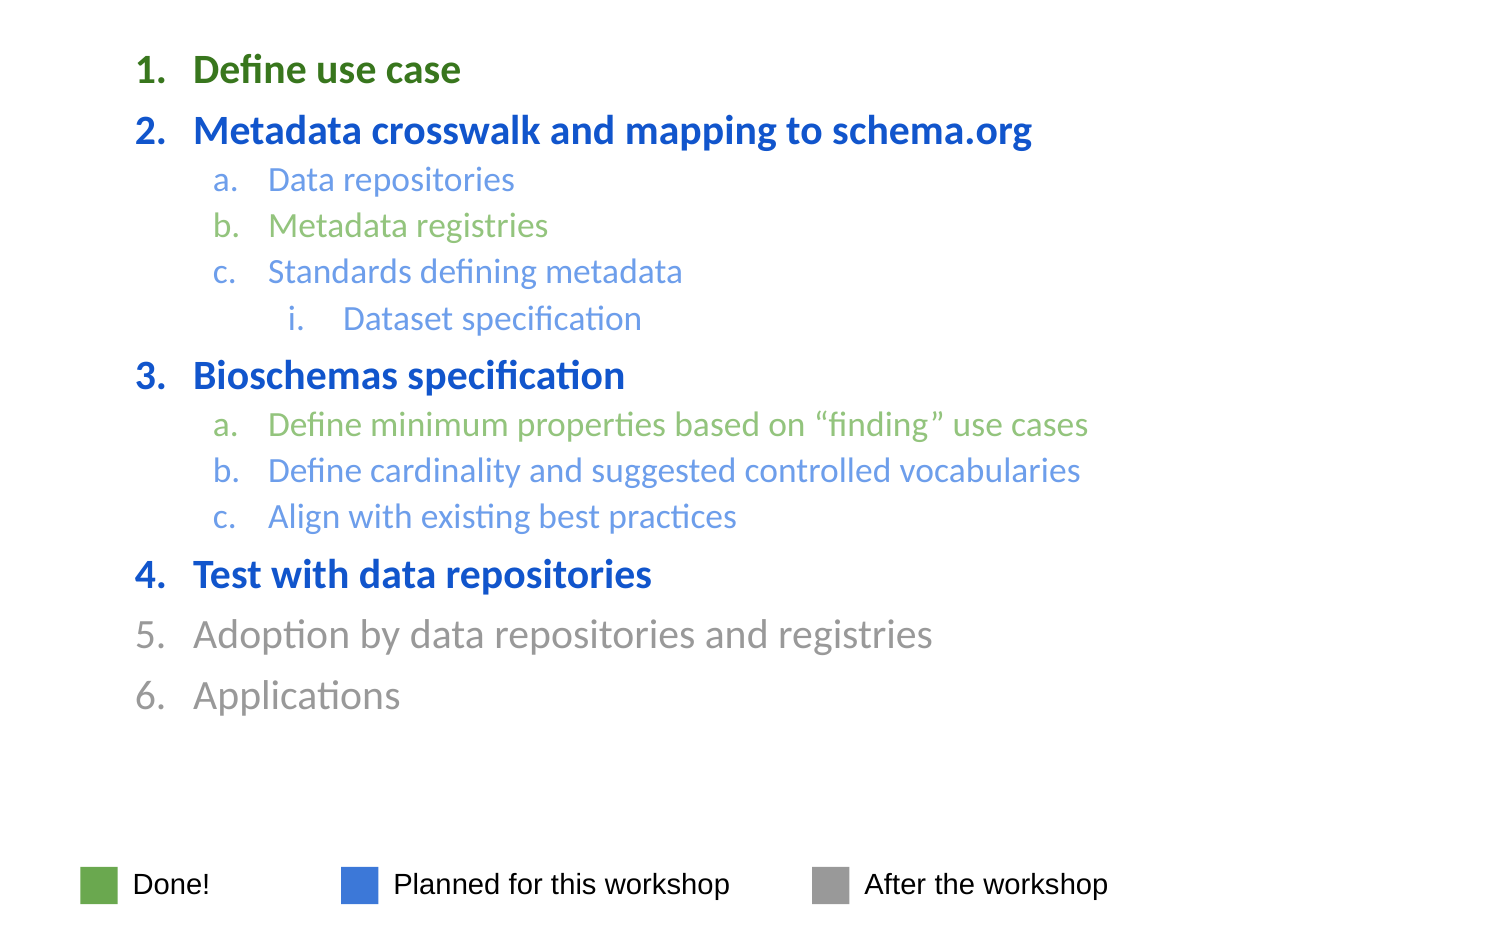

Define use case
Metadata crosswalk and mapping to schema.org
Data repositories
Metadata registries
Standards defining metadata
Dataset specification
Bioschemas specification
Define minimum properties based on “finding” use cases
Define cardinality and suggested controlled vocabularies
Align with existing best practices
Test with data repositories
Adoption by data repositories and registries
Applications
Done!
Planned for this workshop
After the workshop